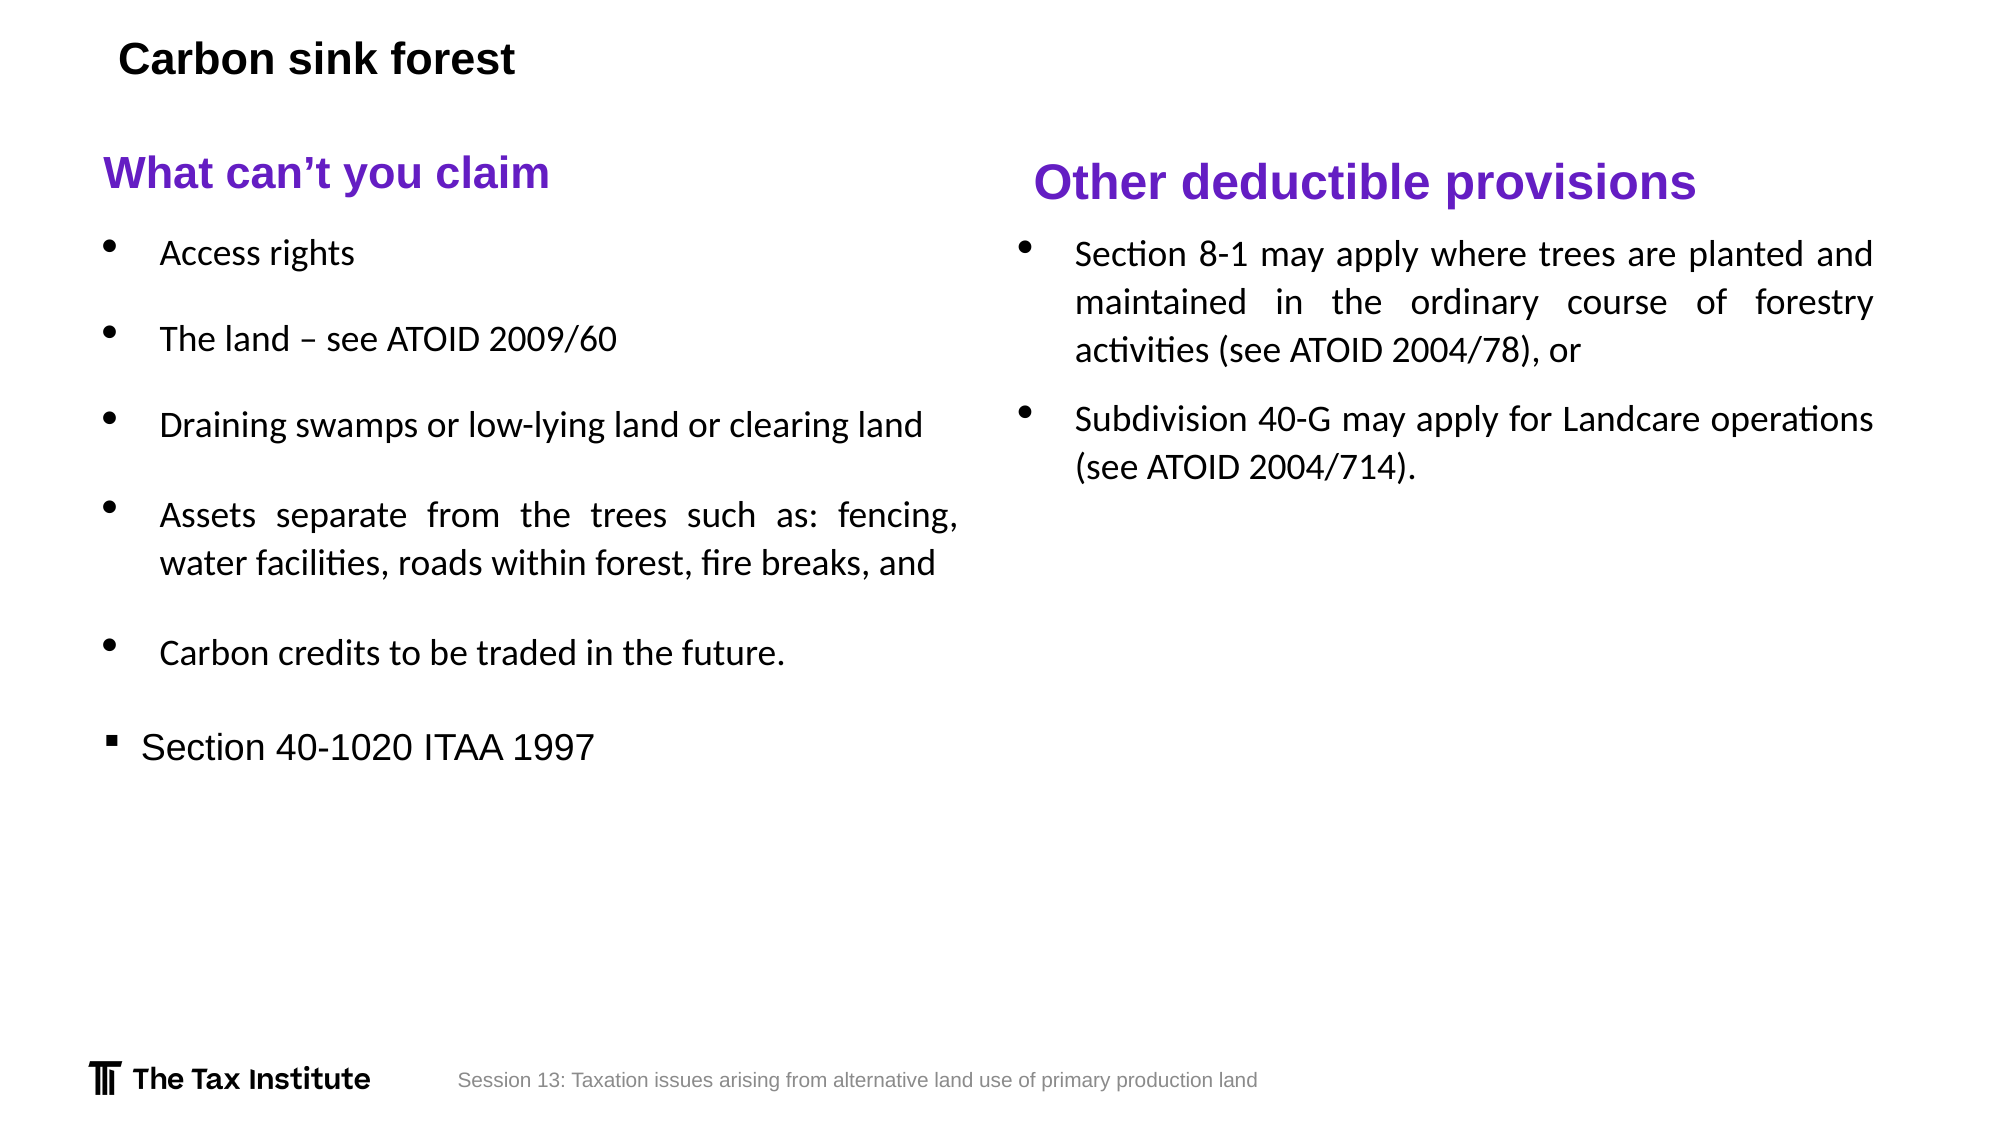

# Carbon sink forest
What can’t you claim
Other deductible provisions
Access rights
The land – see ATOID 2009/60
Draining swamps or low-lying land or clearing land
Assets separate from the trees such as: fencing, water facilities, roads within forest, fire breaks, and
Carbon credits to be traded in the future.
Section 40-1020 ITAA 1997

Section 8-1 may apply where trees are planted and maintained in the ordinary course of forestry activities (see ATOID 2004/78), or
Subdivision 40-G may apply for Landcare operations (see ATOID 2004/714).

Session 13: Taxation issues arising from alternative land use of primary production land